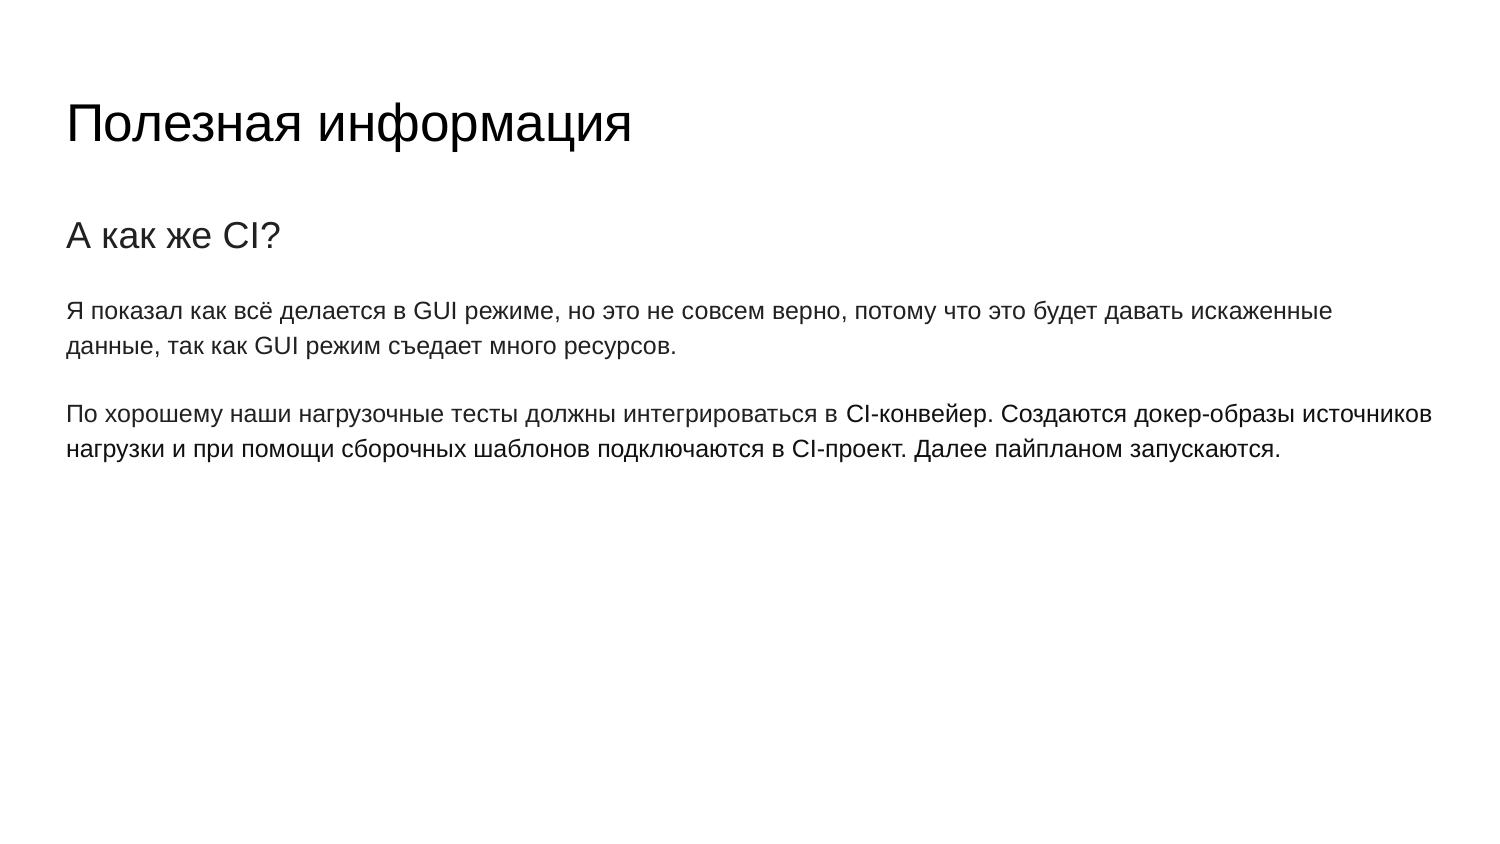

# Полезная информация
А как же CI?

Я показал как всё делается в GUI режиме, но это не совсем верно, потому что это будет давать искаженные данные, так как GUI режим съедает много ресурсов.

По хорошему наши нагрузочные тесты должны интегрироваться в CI-конвейер. Создаются докер-образы источников нагрузки и при помощи сборочных шаблонов подключаются в CI-проект. Далее пайпланом запускаются.